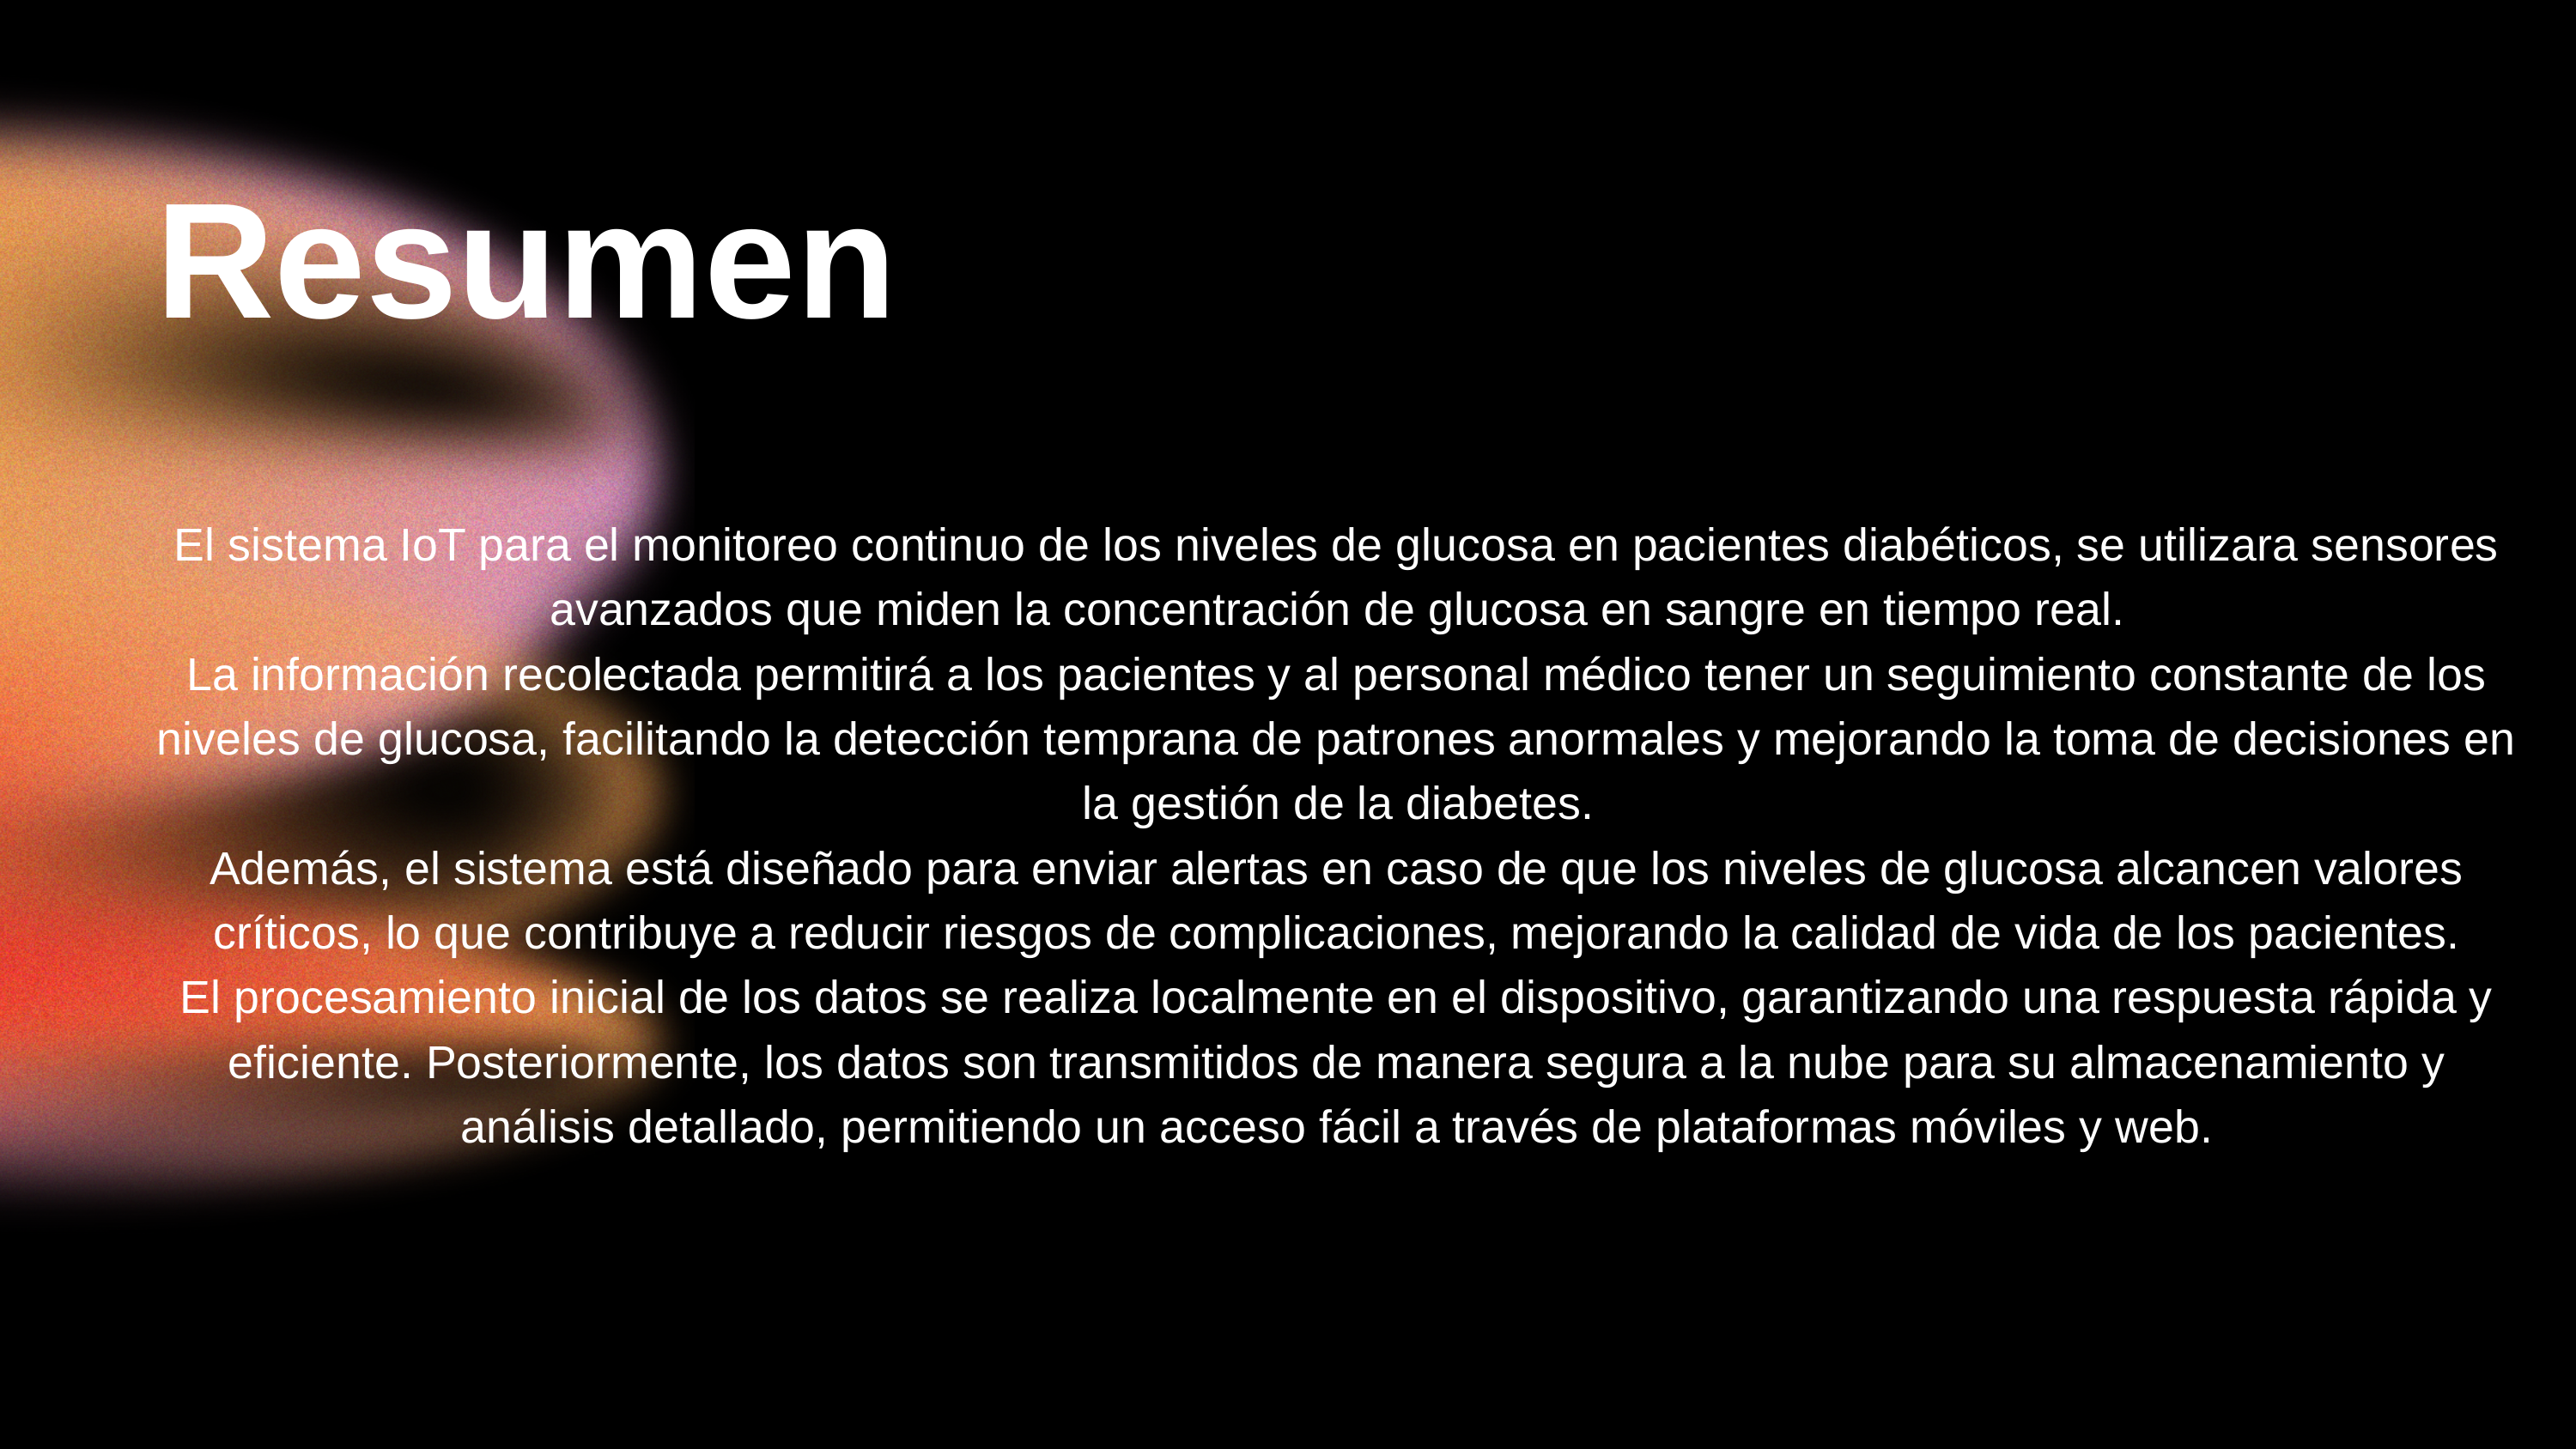

Resumen
El sistema IoT para el monitoreo continuo de los niveles de glucosa en pacientes diabéticos, se utilizara sensores avanzados que miden la concentración de glucosa en sangre en tiempo real.
La información recolectada permitirá a los pacientes y al personal médico tener un seguimiento constante de los niveles de glucosa, facilitando la detección temprana de patrones anormales y mejorando la toma de decisiones en la gestión de la diabetes.
Además, el sistema está diseñado para enviar alertas en caso de que los niveles de glucosa alcancen valores críticos, lo que contribuye a reducir riesgos de complicaciones, mejorando la calidad de vida de los pacientes.
El procesamiento inicial de los datos se realiza localmente en el dispositivo, garantizando una respuesta rápida y eficiente. Posteriormente, los datos son transmitidos de manera segura a la nube para su almacenamiento y análisis detallado, permitiendo un acceso fácil a través de plataformas móviles y web.